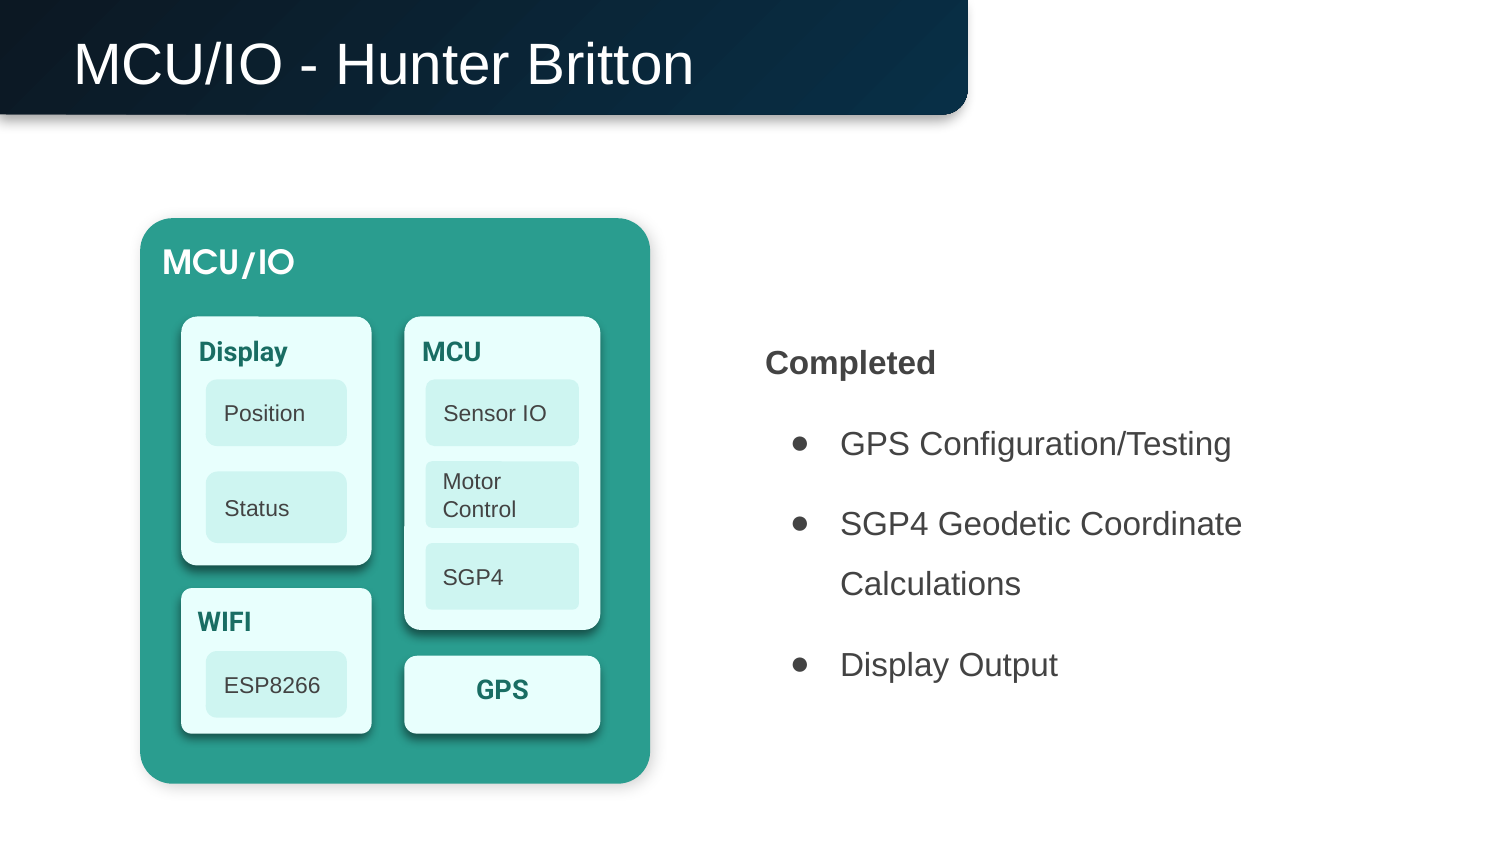

# MCU/IO - Hunter Britton
MCU/IO
Completed
GPS Configuration/Testing
SGP4 Geodetic Coordinate Calculations
Display Output
Display
MCU
Position
Sensor IO
Motor Control
Status
SGP4
WIFI
ESP8266
GPS